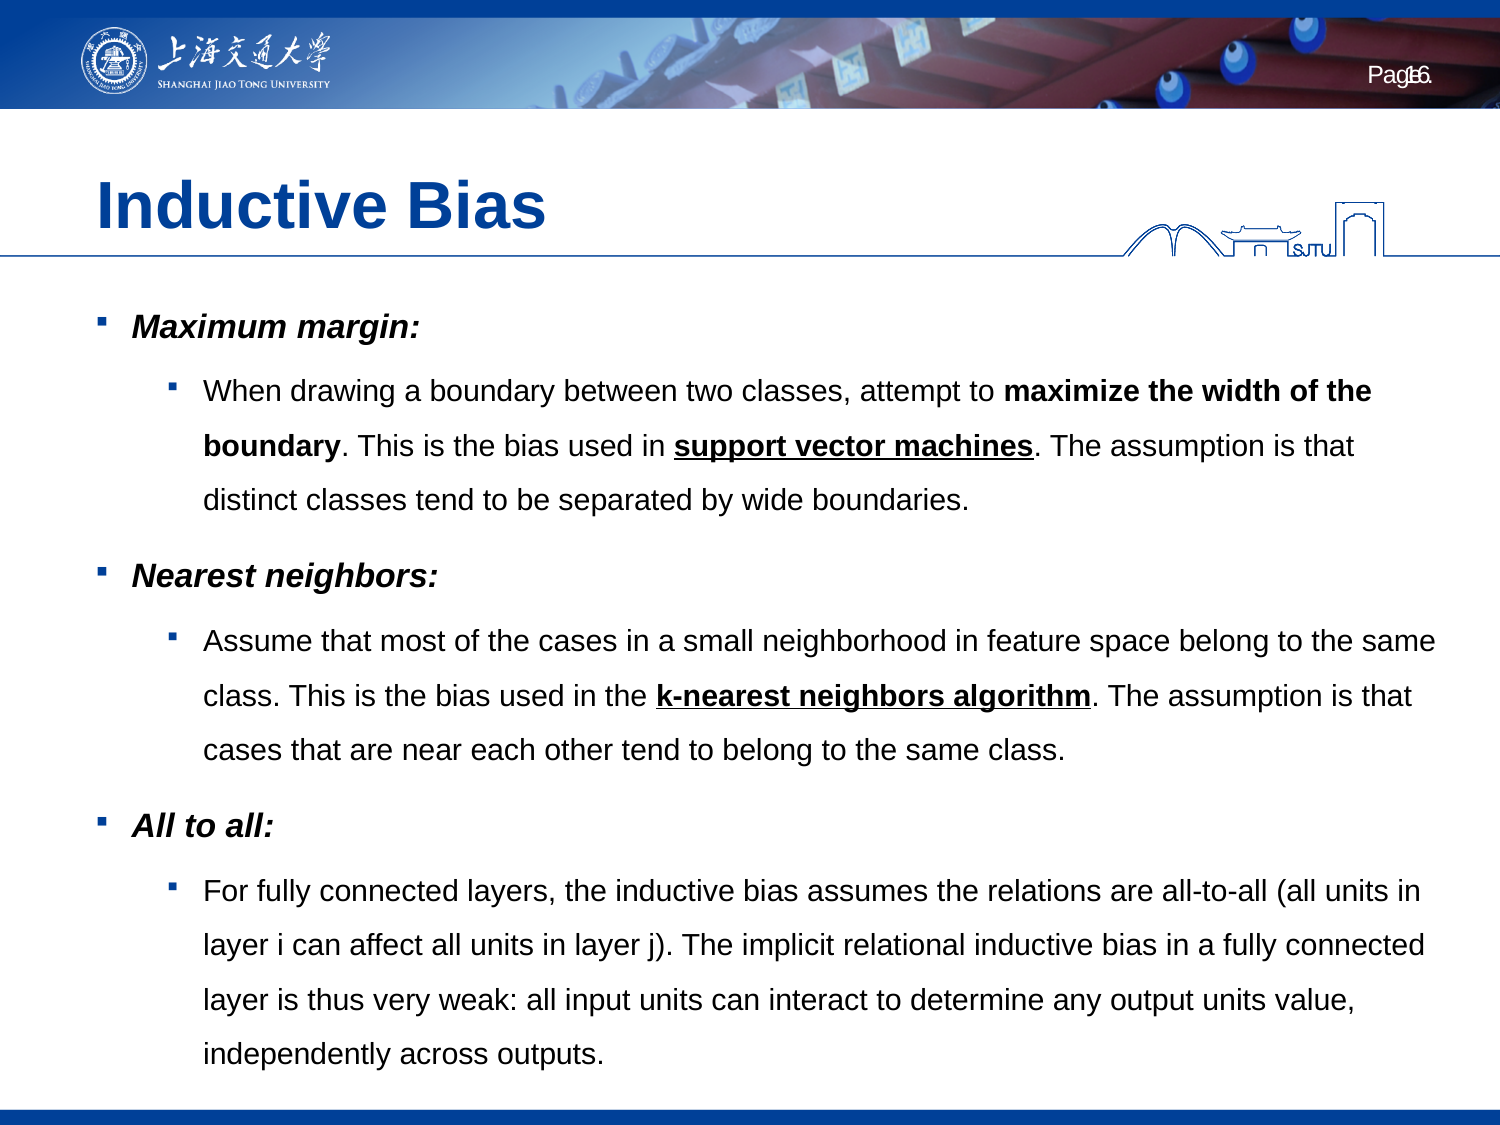

# Inductive Bias
Maximum margin:
When drawing a boundary between two classes, attempt to maximize the width of the boundary. This is the bias used in support vector machines. The assumption is that distinct classes tend to be separated by wide boundaries.
Nearest neighbors:
Assume that most of the cases in a small neighborhood in feature space belong to the same class. This is the bias used in the k-nearest neighbors algorithm. The assumption is that cases that are near each other tend to belong to the same class.
All to all:
For fully connected layers, the inductive bias assumes the relations are all-to-all (all units in layer i can affect all units in layer j). The implicit relational inductive bias in a fully connected layer is thus very weak: all input units can interact to determine any output units value, independently across outputs.